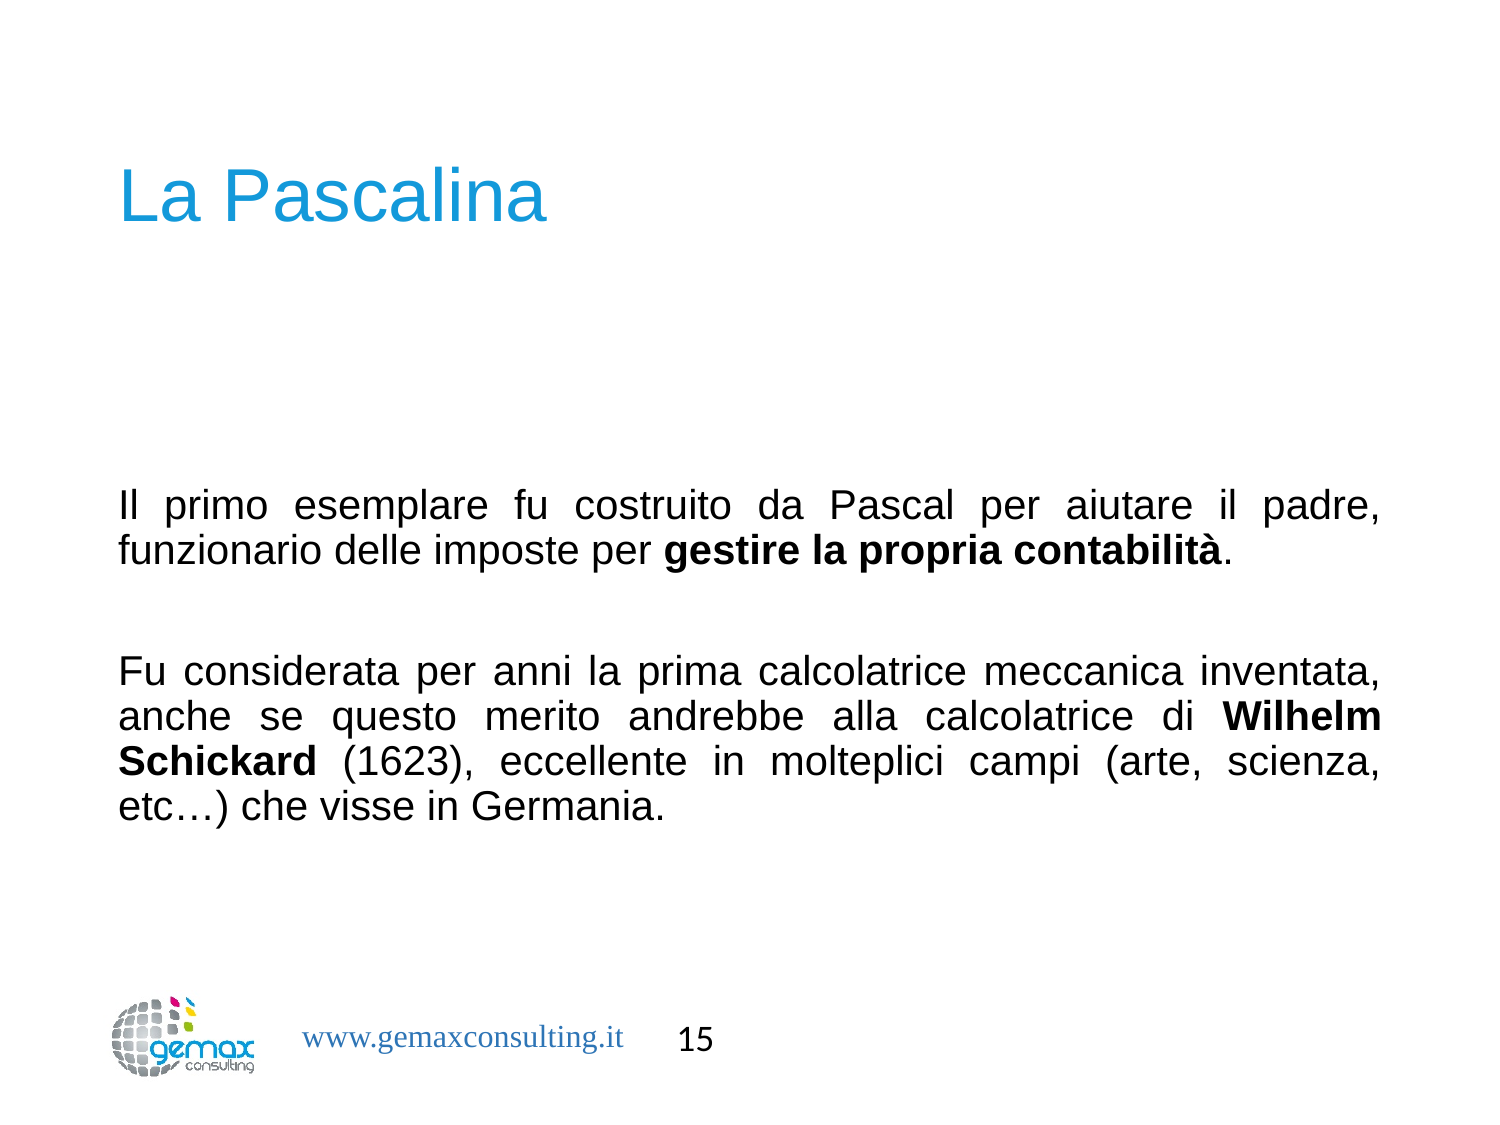

# La Pascalina
Il primo esemplare fu costruito da Pascal per aiutare il padre, funzionario delle imposte per gestire la propria contabilità.

Fu considerata per anni la prima calcolatrice meccanica inventata, anche se questo merito andrebbe alla calcolatrice di Wilhelm Schickard (1623), eccellente in molteplici campi (arte, scienza, etc…) che visse in Germania.
15